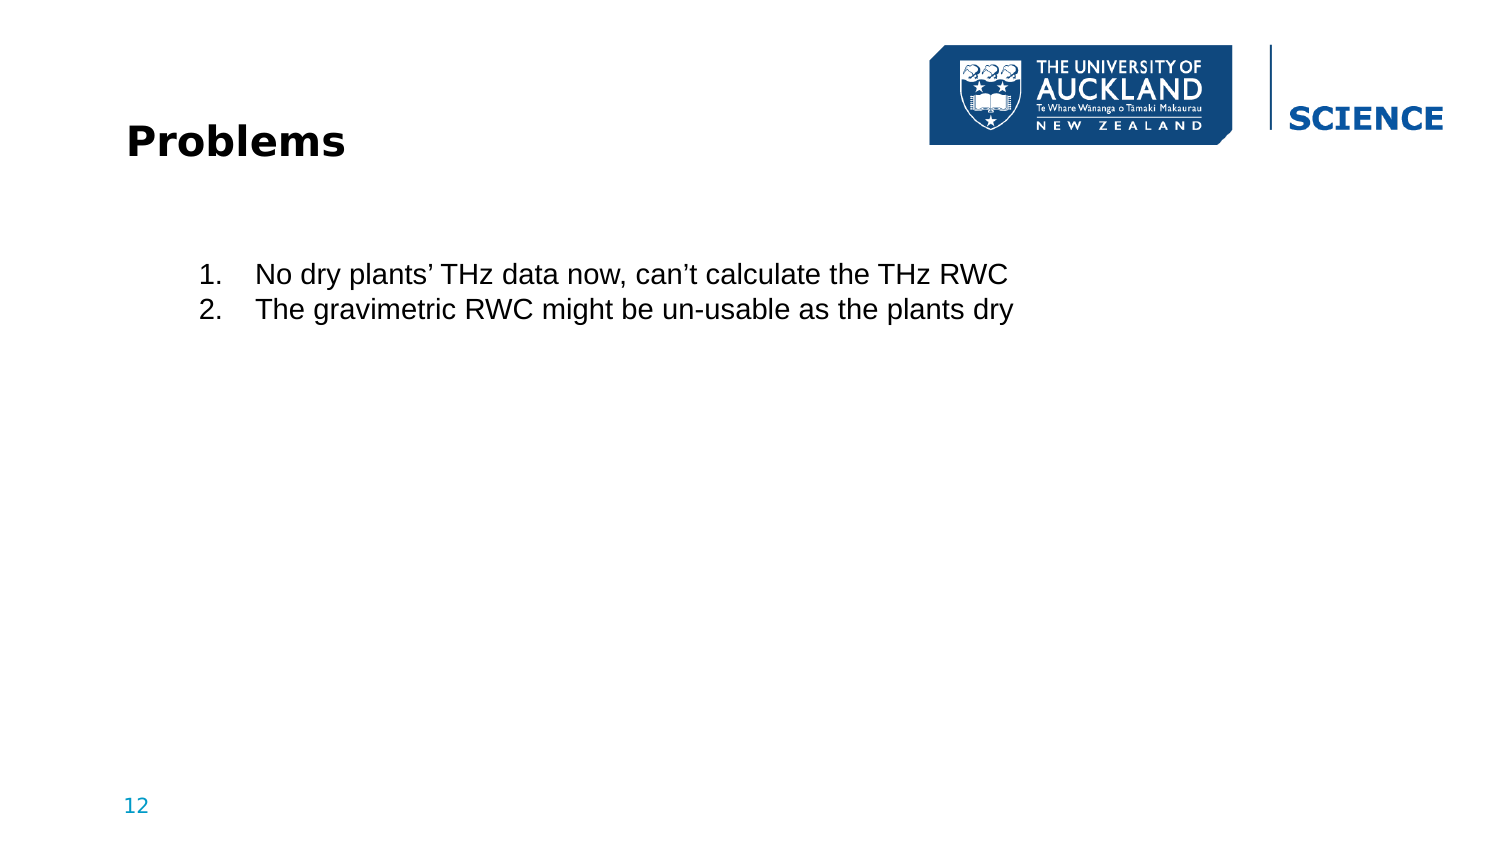

Problems
No dry plants’ THz data now, can’t calculate the THz RWC
The gravimetric RWC might be un-usable as the plants dry
12